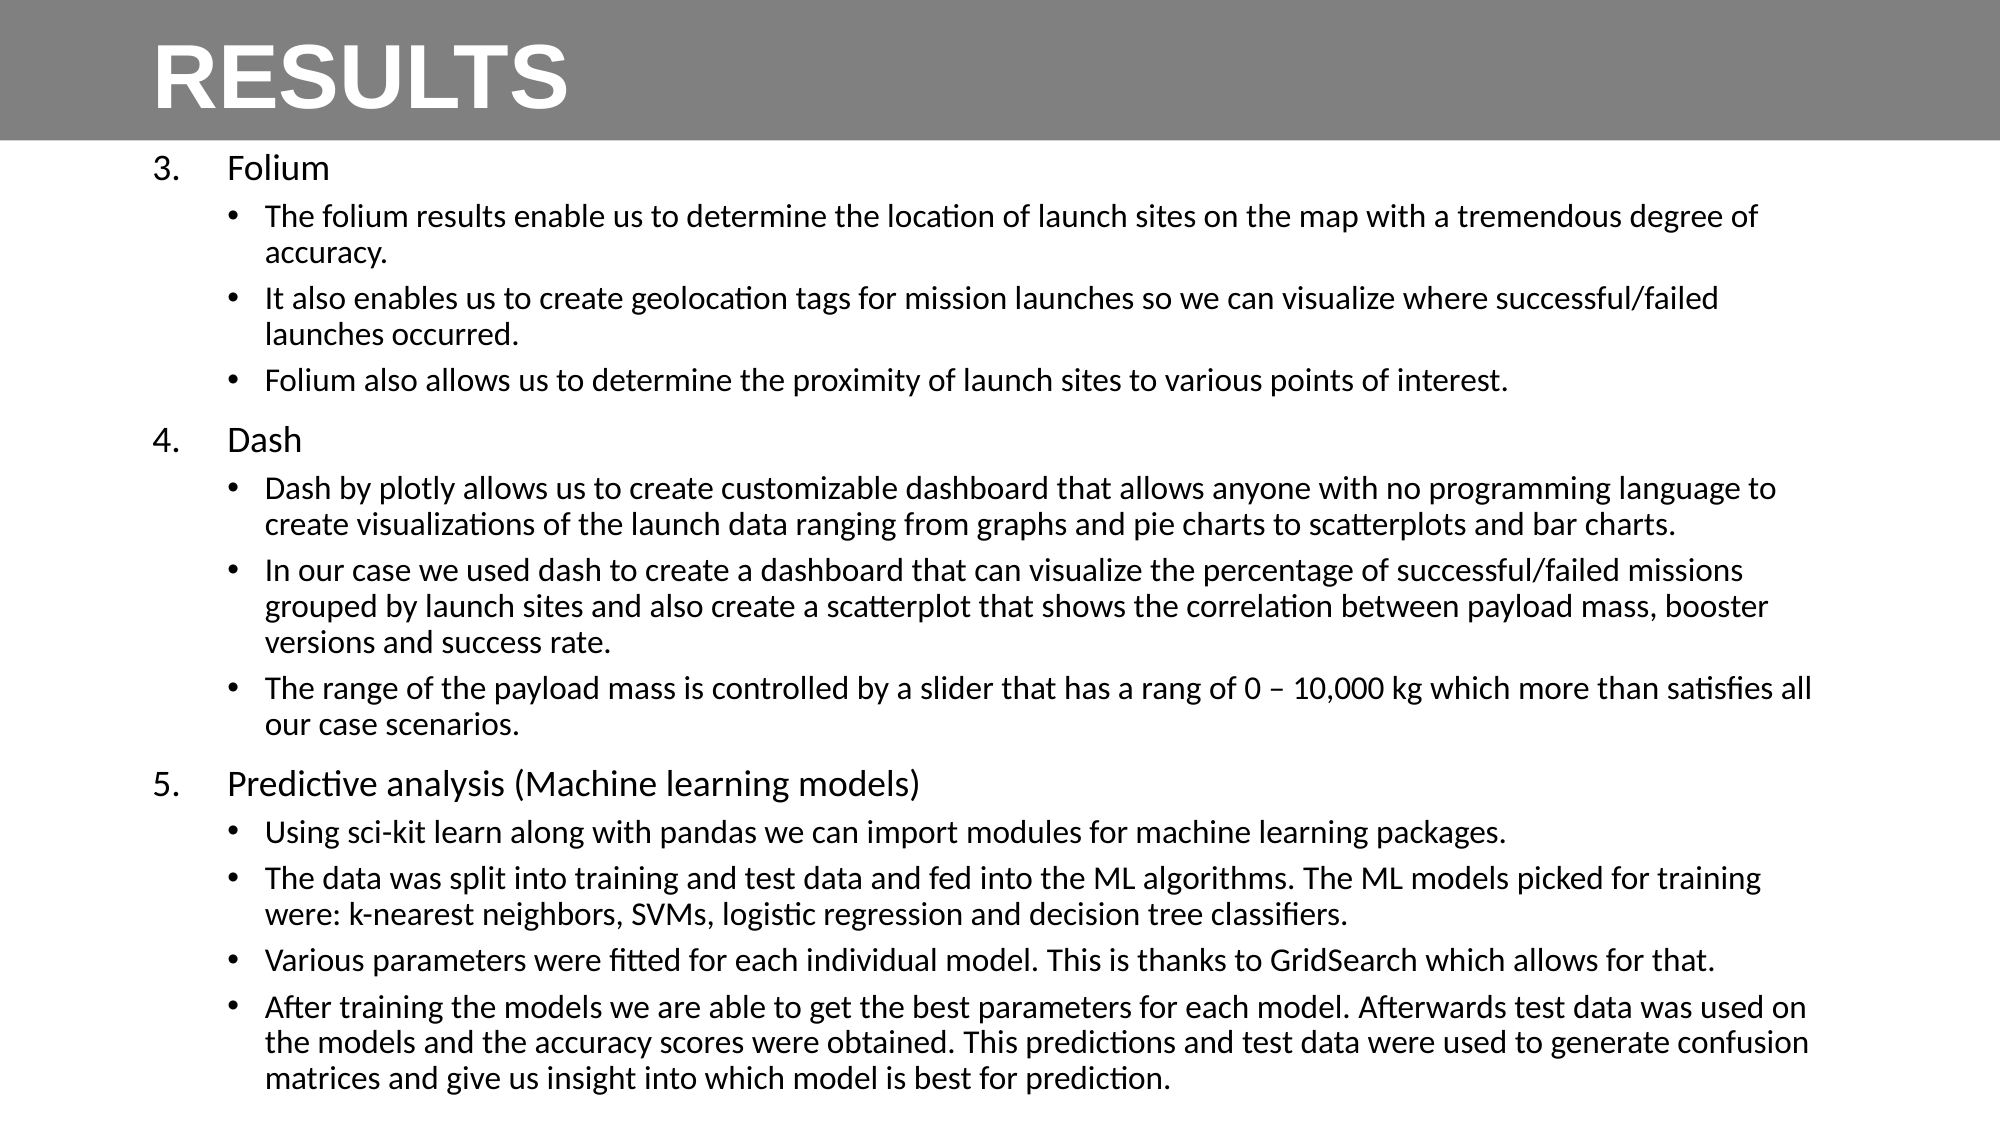

# Outline
RESULTS
Folium
The folium results enable us to determine the location of launch sites on the map with a tremendous degree of accuracy.
It also enables us to create geolocation tags for mission launches so we can visualize where successful/failed launches occurred.
Folium also allows us to determine the proximity of launch sites to various points of interest.
Dash
Dash by plotly allows us to create customizable dashboard that allows anyone with no programming language to create visualizations of the launch data ranging from graphs and pie charts to scatterplots and bar charts.
In our case we used dash to create a dashboard that can visualize the percentage of successful/failed missions grouped by launch sites and also create a scatterplot that shows the correlation between payload mass, booster versions and success rate.
The range of the payload mass is controlled by a slider that has a rang of 0 – 10,000 kg which more than satisfies all our case scenarios.
Predictive analysis (Machine learning models)
Using sci-kit learn along with pandas we can import modules for machine learning packages.
The data was split into training and test data and fed into the ML algorithms. The ML models picked for training were: k-nearest neighbors, SVMs, logistic regression and decision tree classifiers.
Various parameters were fitted for each individual model. This is thanks to GridSearch which allows for that.
After training the models we are able to get the best parameters for each model. Afterwards test data was used on the models and the accuracy scores were obtained. This predictions and test data were used to generate confusion matrices and give us insight into which model is best for prediction.